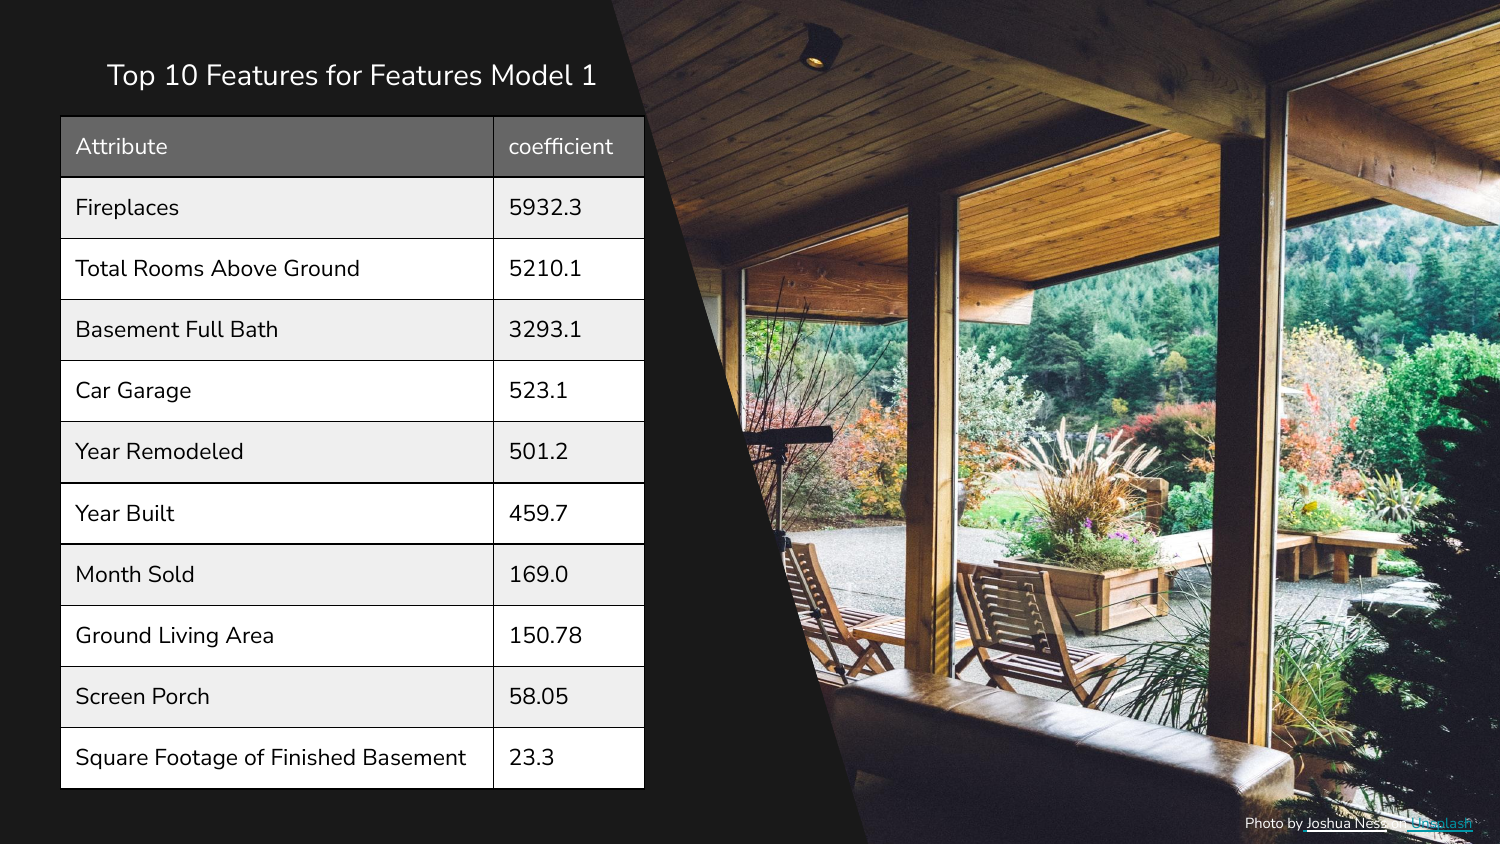

Top 10 Features for Features Model 1
| Attribute | coefficient |
| --- | --- |
| Fireplaces | 5932.3 |
| Total Rooms Above Ground | 5210.1 |
| Basement Full Bath | 3293.1 |
| Car Garage | 523.1 |
| Year Remodeled | 501.2 |
| Year Built | 459.7 |
| Month Sold | 169.0 |
| Ground Living Area | 150.78 |
| Screen Porch | 58.05 |
| Square Footage of Finished Basement | 23.3 |
Photo by Joshua Ness on Unsplash